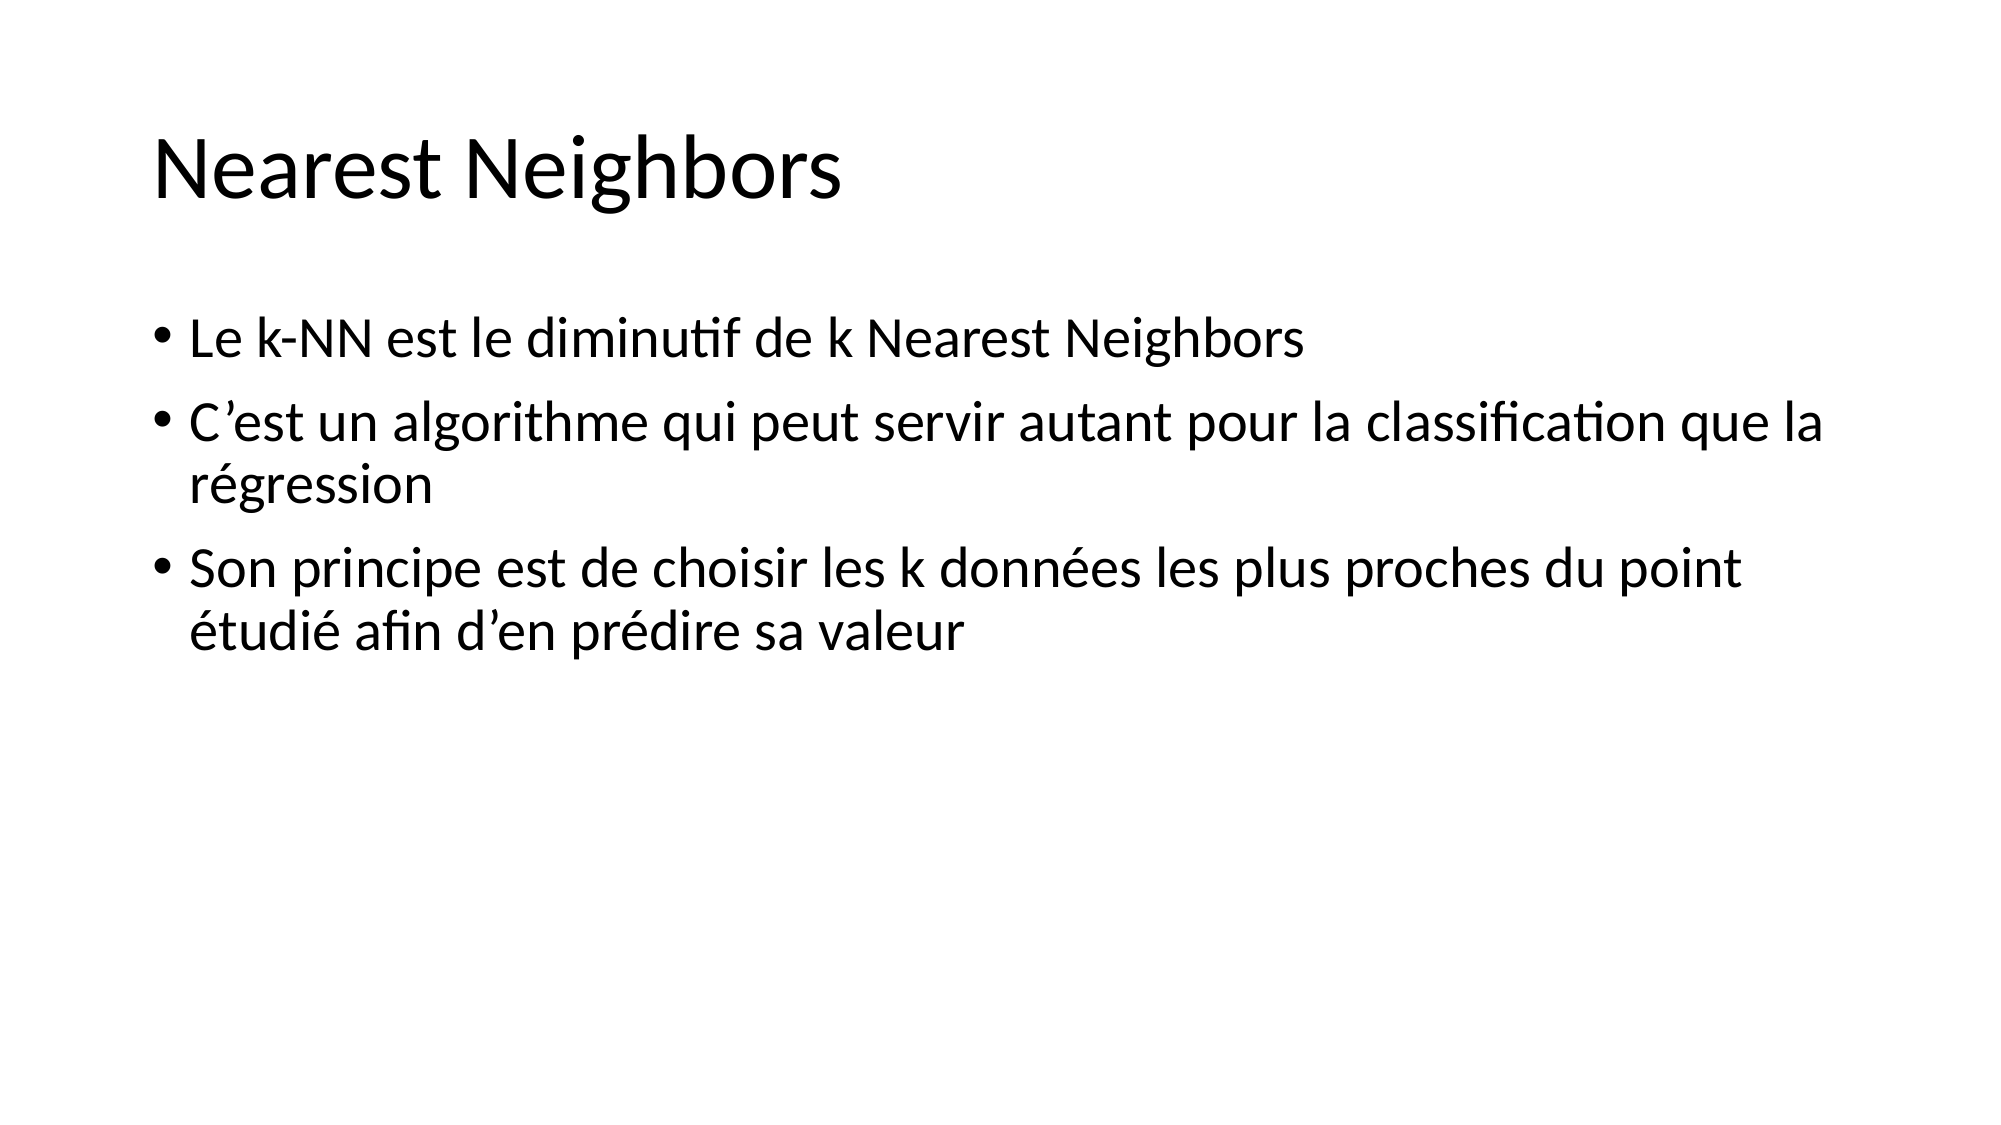

# Nearest Neighbors
Le k-NN est le diminutif de k Nearest Neighbors
C’est un algorithme qui peut servir autant pour la classification que la régression
Son principe est de choisir les k données les plus proches du point étudié afin d’en prédire sa valeur